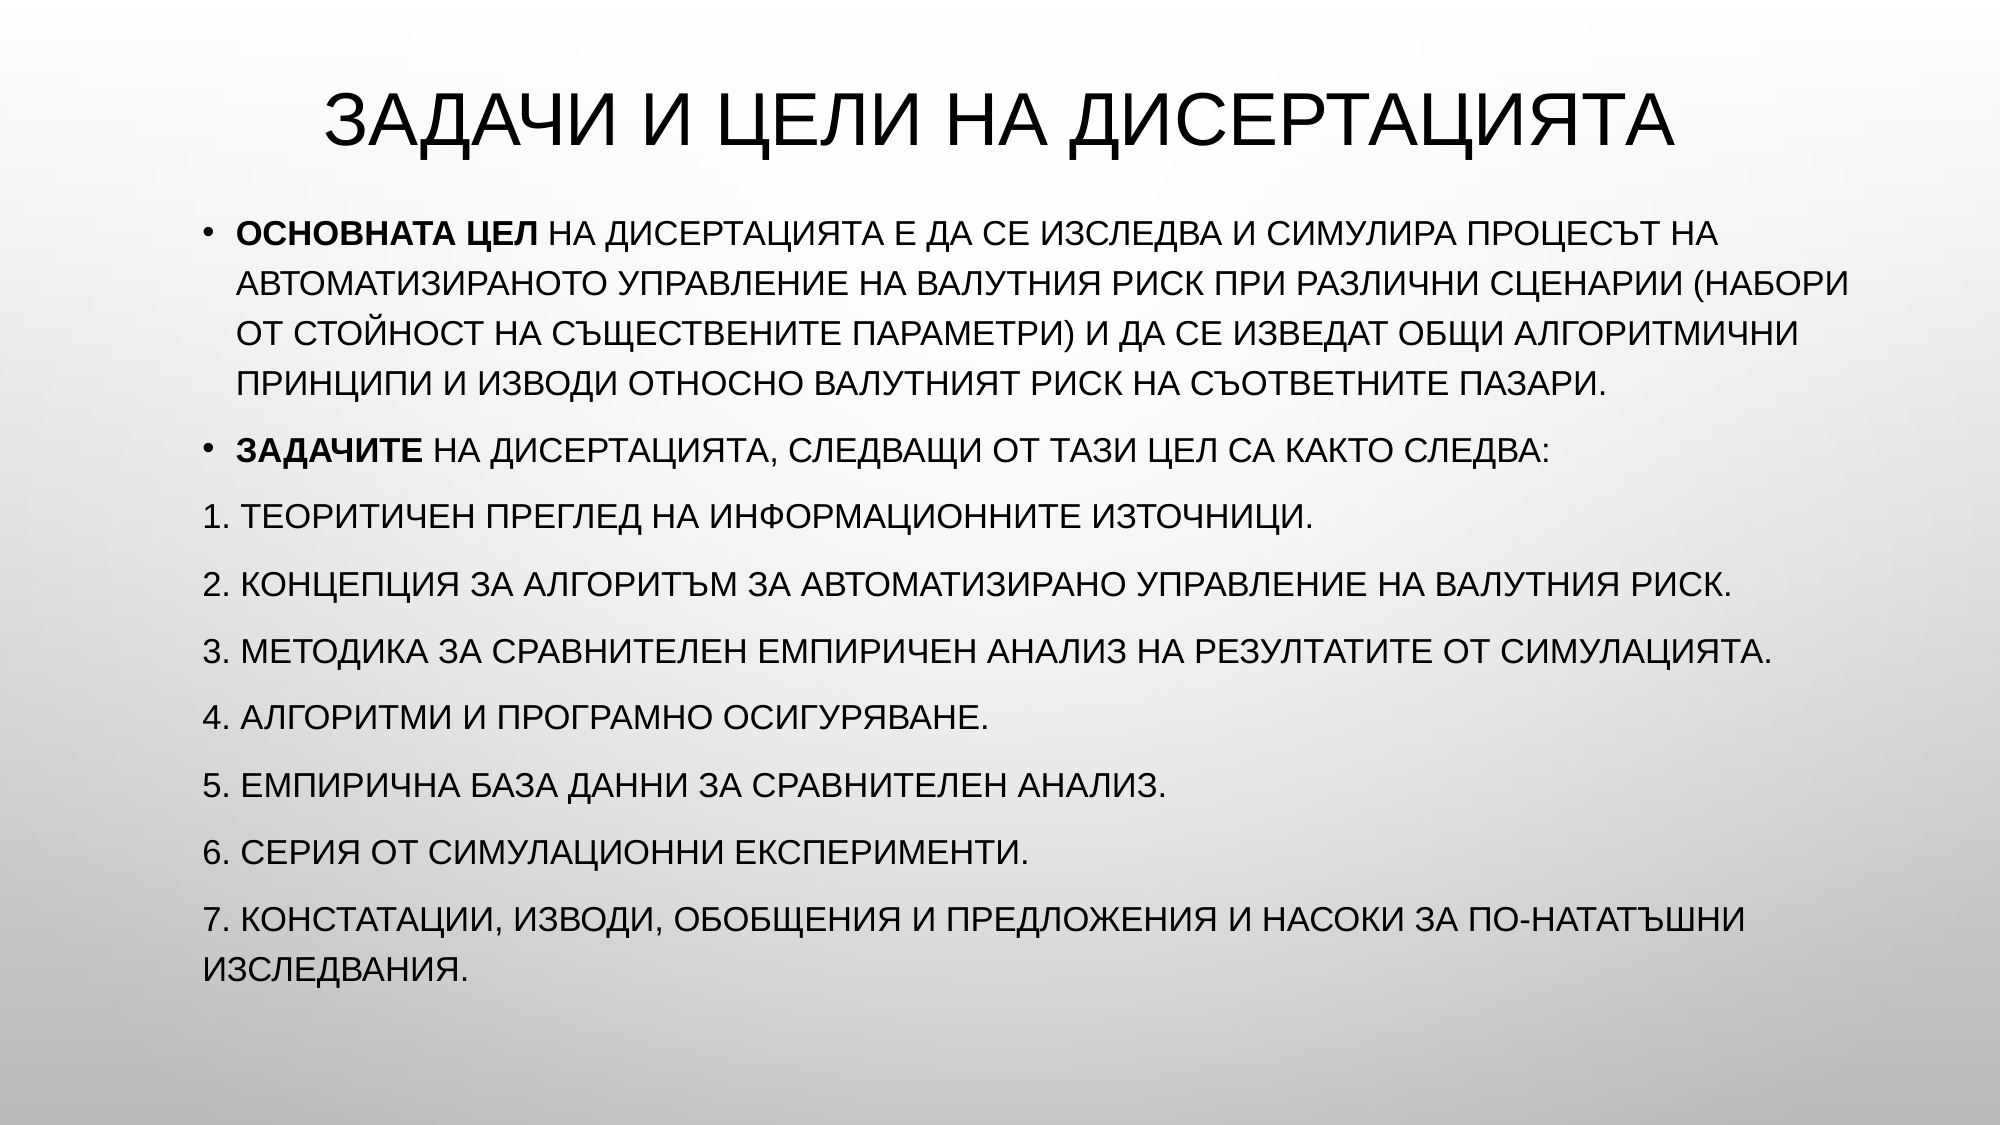

# Задачи и цели на дисертацията
Основната цел на дисертацията е да се изследва и симулира процесът на автоматизираното управление на валутния риск при различни сценарии (набори от стойност на съществените параметри) и да се изведат общи алгоритмични принципи и изводи относно валутният риск на съответните пазари.
Задачите на дисертацията, следващи от тази цел са както следва:
1. Теоритичен преглед на информационните източници.
2. Концепция за алгоритъм за автоматизирано управление на валутния риск.
3. методика за сравнителен емпиричен анализ на резултатите от симулацията.
4. алгоритми и програмно осигуряване.
5. емпирична база данни за сравнителен анализ.
6. серия от симулационни експерименти.
7. констатации, изводи, обобщения и предложения и насоки за по-нататъшни изследвания.